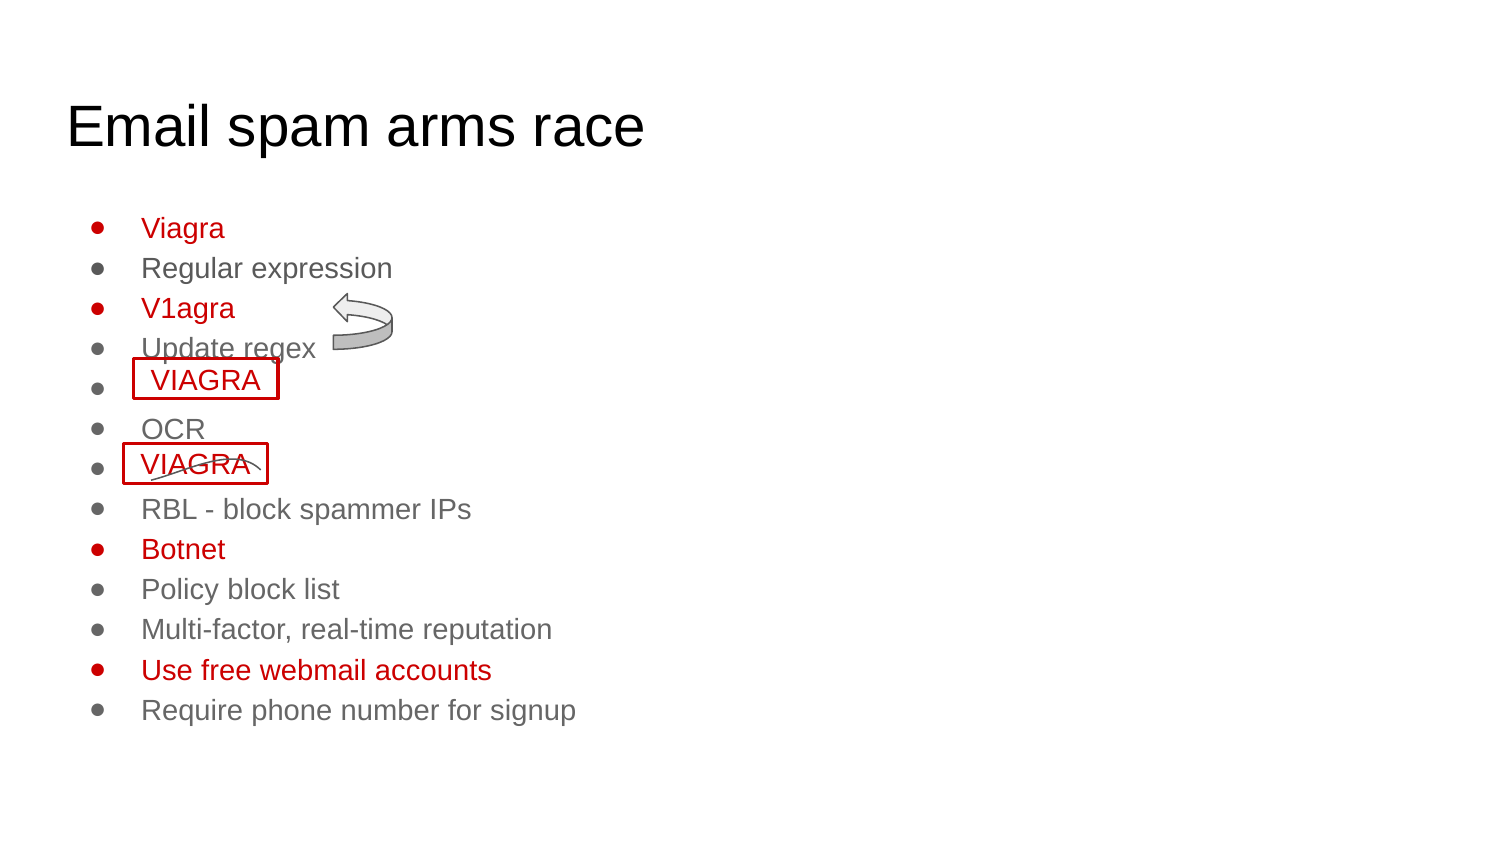

# Email spam arms race
Viagra
Regular expression
V1agra
Update regex

OCR

RBL - block spammer IPs
Botnet
Policy block list
Multi-factor, real-time reputation
Use free webmail accounts
Require phone number for signup

VIAGRA
VIAGRA